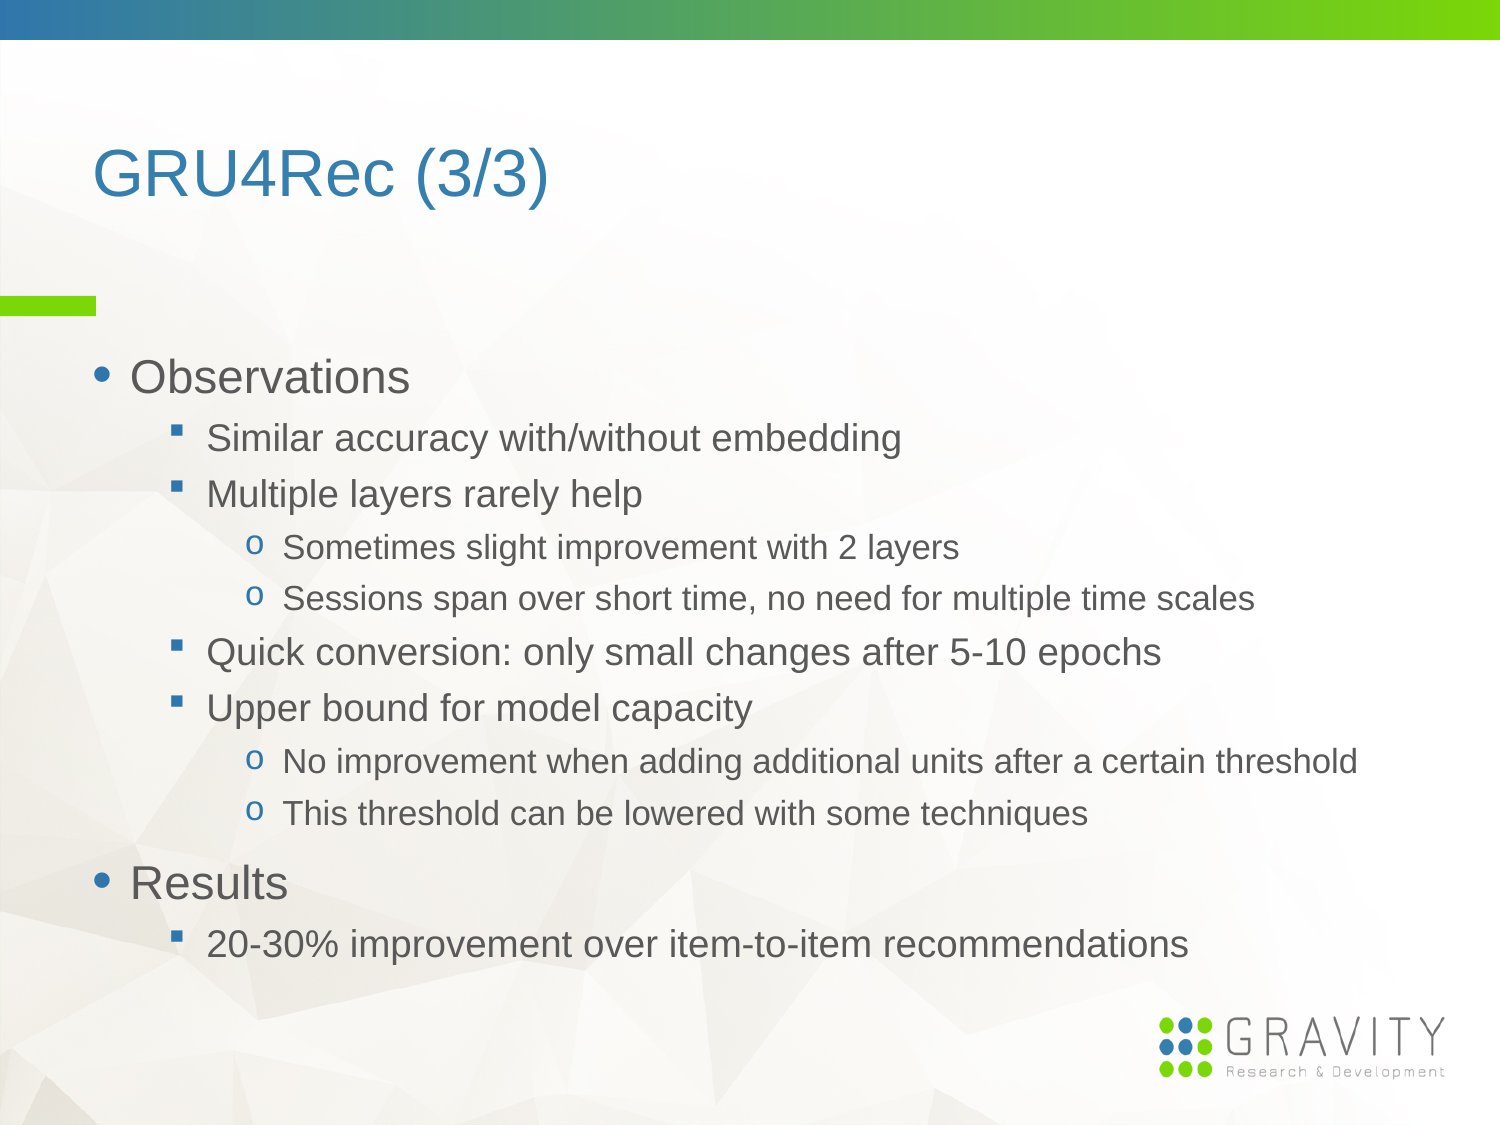

# GRU4Rec (3/3)
Observations
Similar accuracy with/without embedding
Multiple layers rarely help
Sometimes slight improvement with 2 layers
Sessions span over short time, no need for multiple time scales
Quick conversion: only small changes after 5-10 epochs
Upper bound for model capacity
No improvement when adding additional units after a certain threshold
This threshold can be lowered with some techniques
Results
20-30% improvement over item-to-item recommendations